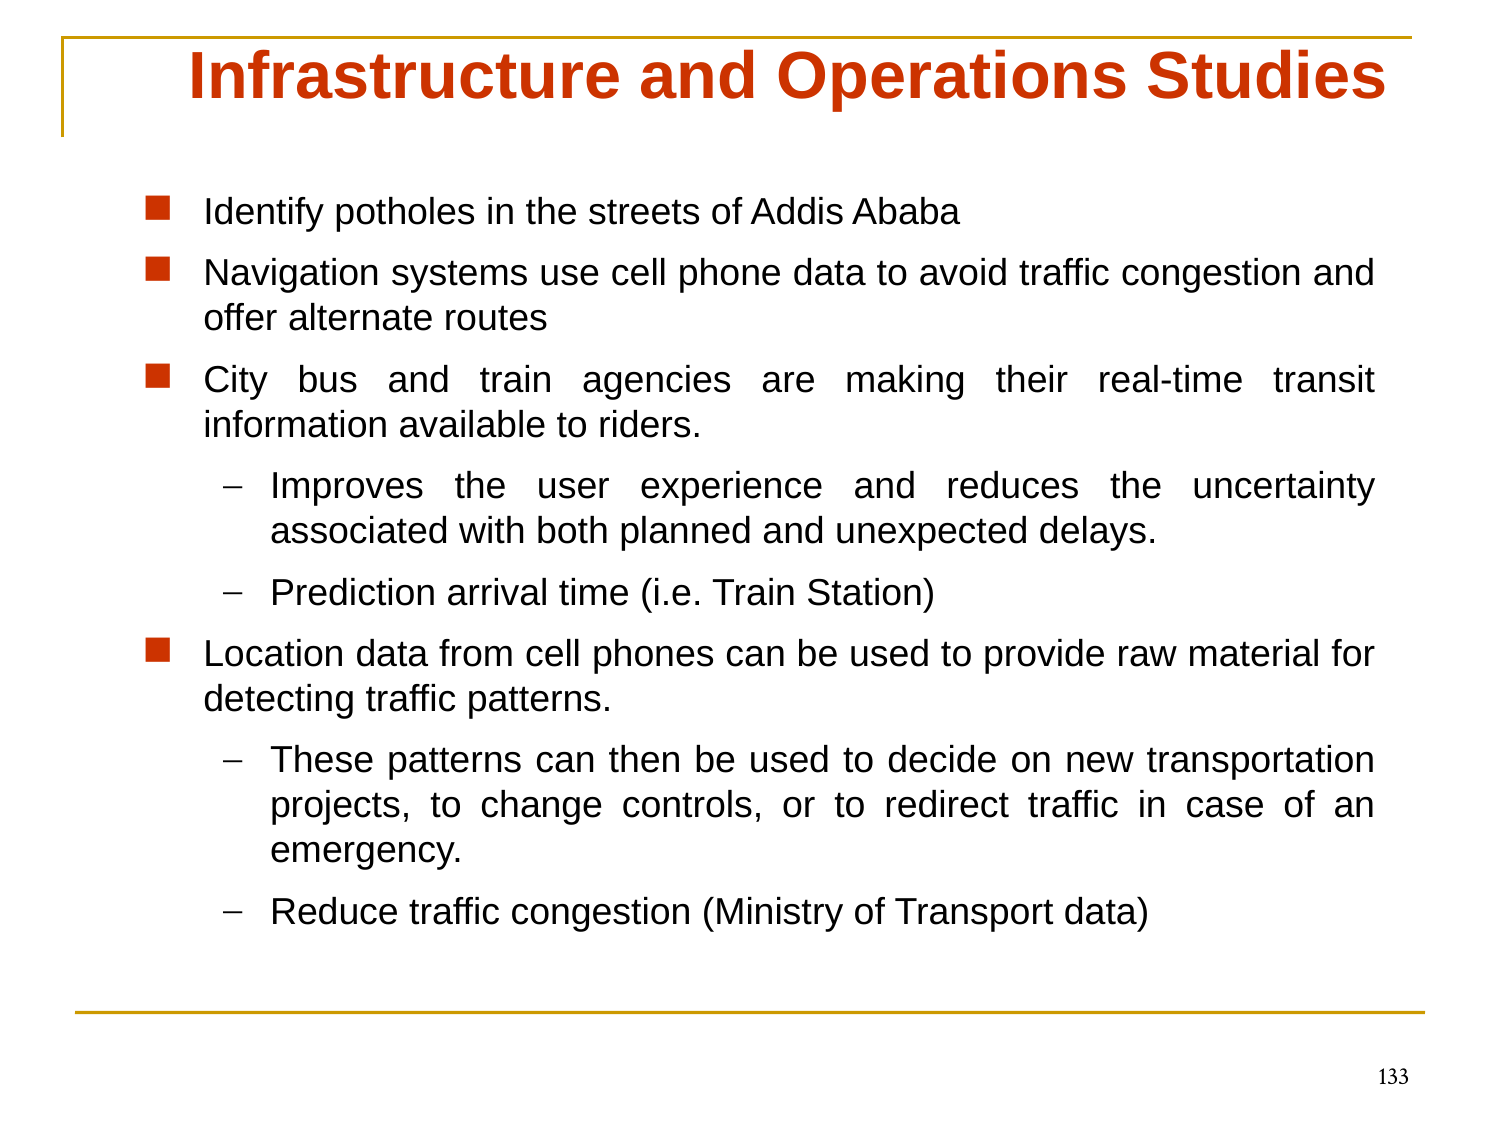

Infrastructure and Operations Studies
Identify potholes in the streets of Addis Ababa
Navigation systems use cell phone data to avoid traffic congestion and offer alternate routes
City bus and train agencies are making their real-time transit information available to riders.
Improves the user experience and reduces the uncertainty associated with both planned and unexpected delays.
Prediction arrival time (i.e. Train Station)
Location data from cell phones can be used to provide raw material for detecting traffic patterns.
These patterns can then be used to decide on new transportation projects, to change controls, or to redirect traffic in case of an emergency.
Reduce traffic congestion (Ministry of Transport data)

133